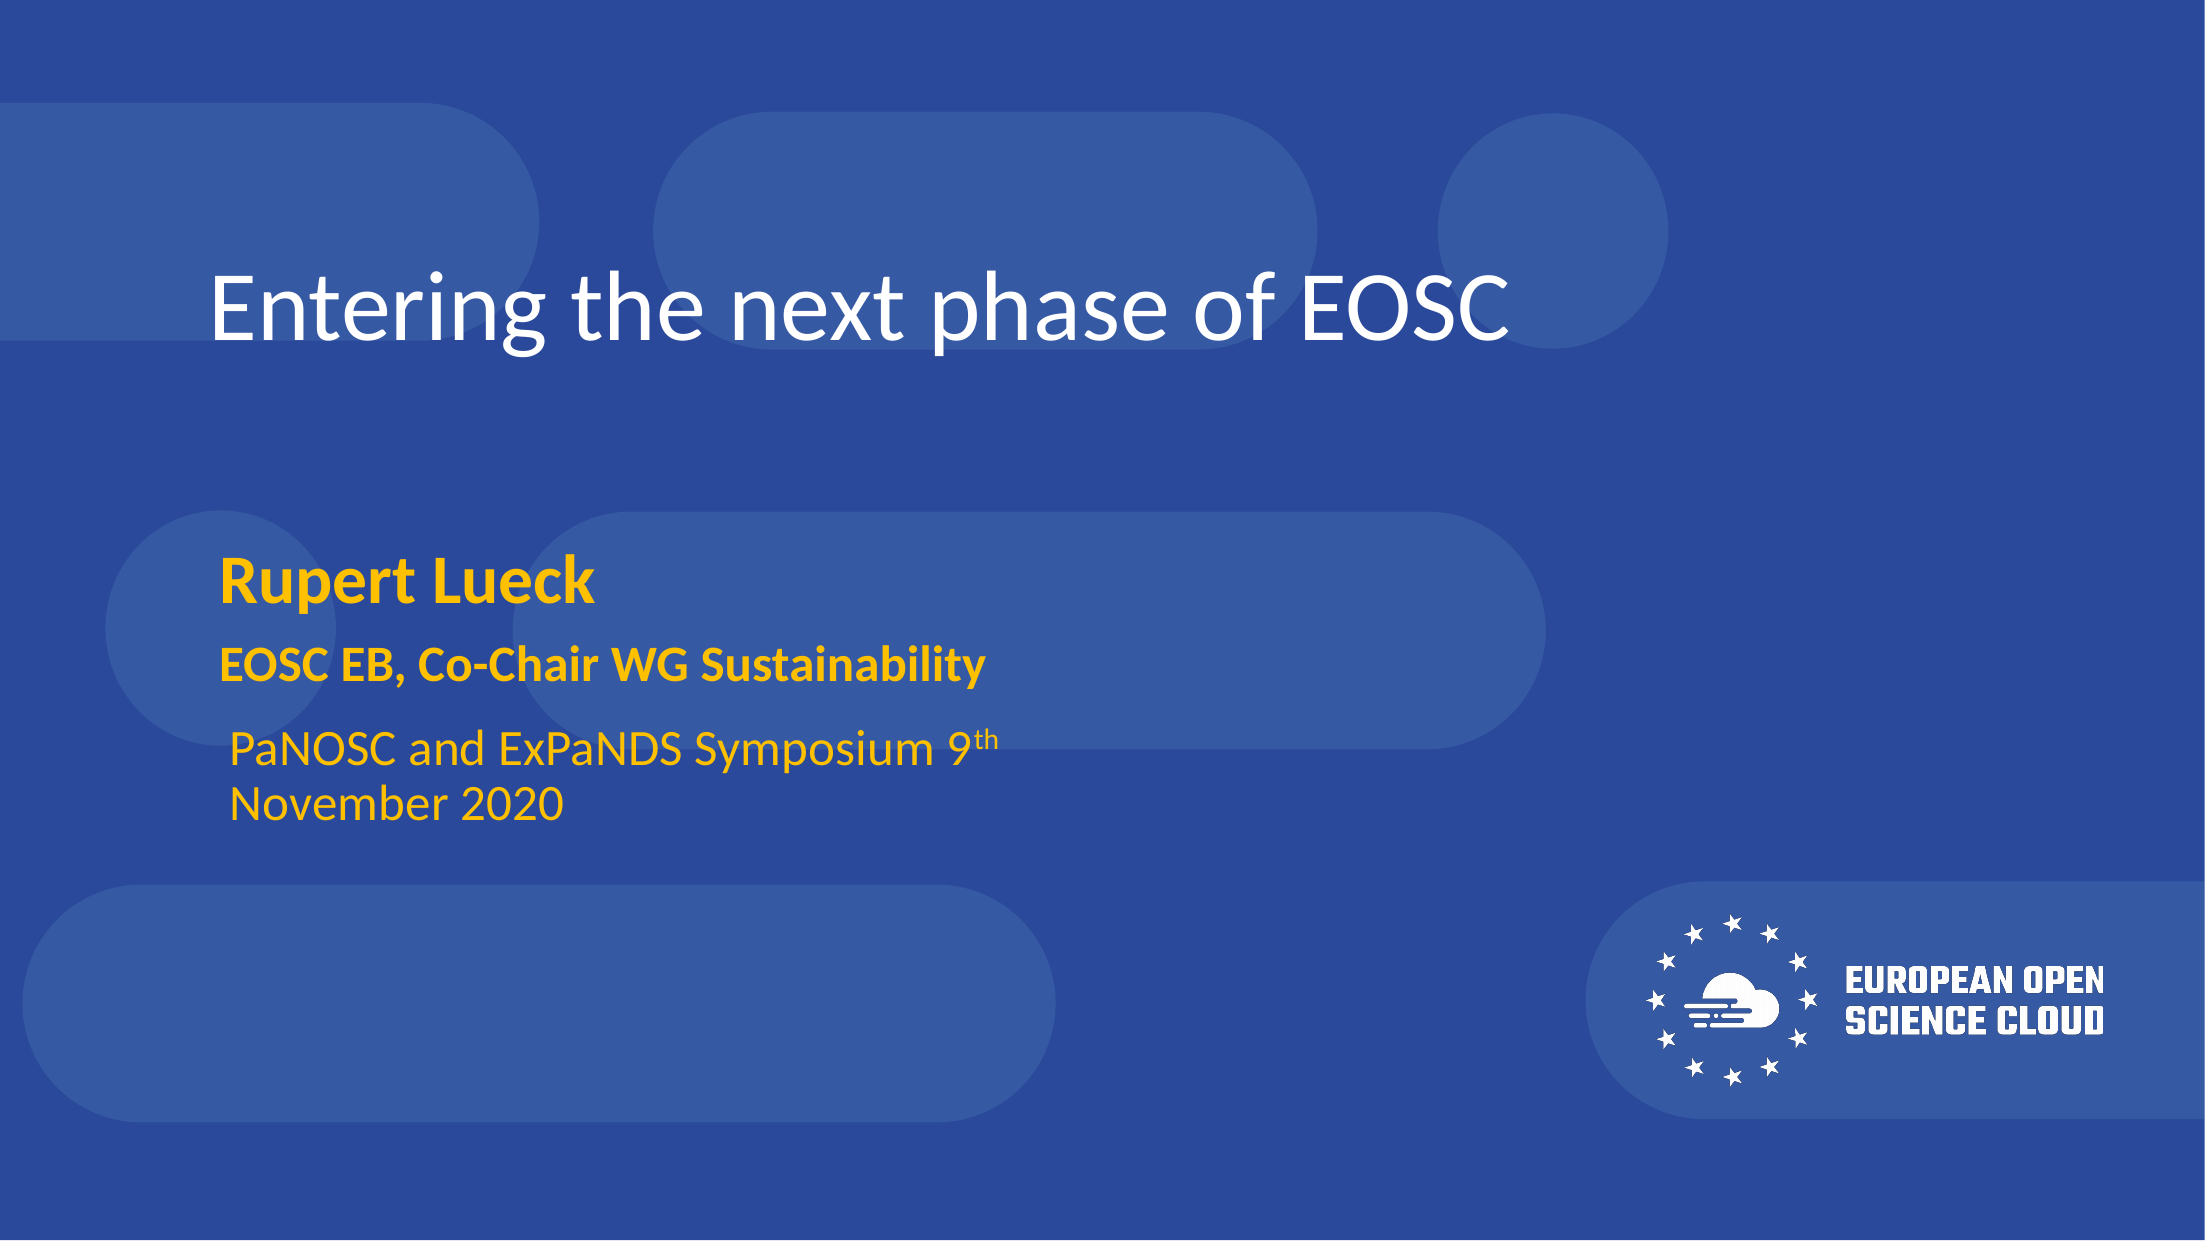

# Entering the next phase of EOSC
Rupert Lueck
EOSC EB, Co-Chair WG Sustainability
PaNOSC and ExPaNDS Symposium 9th November 2020